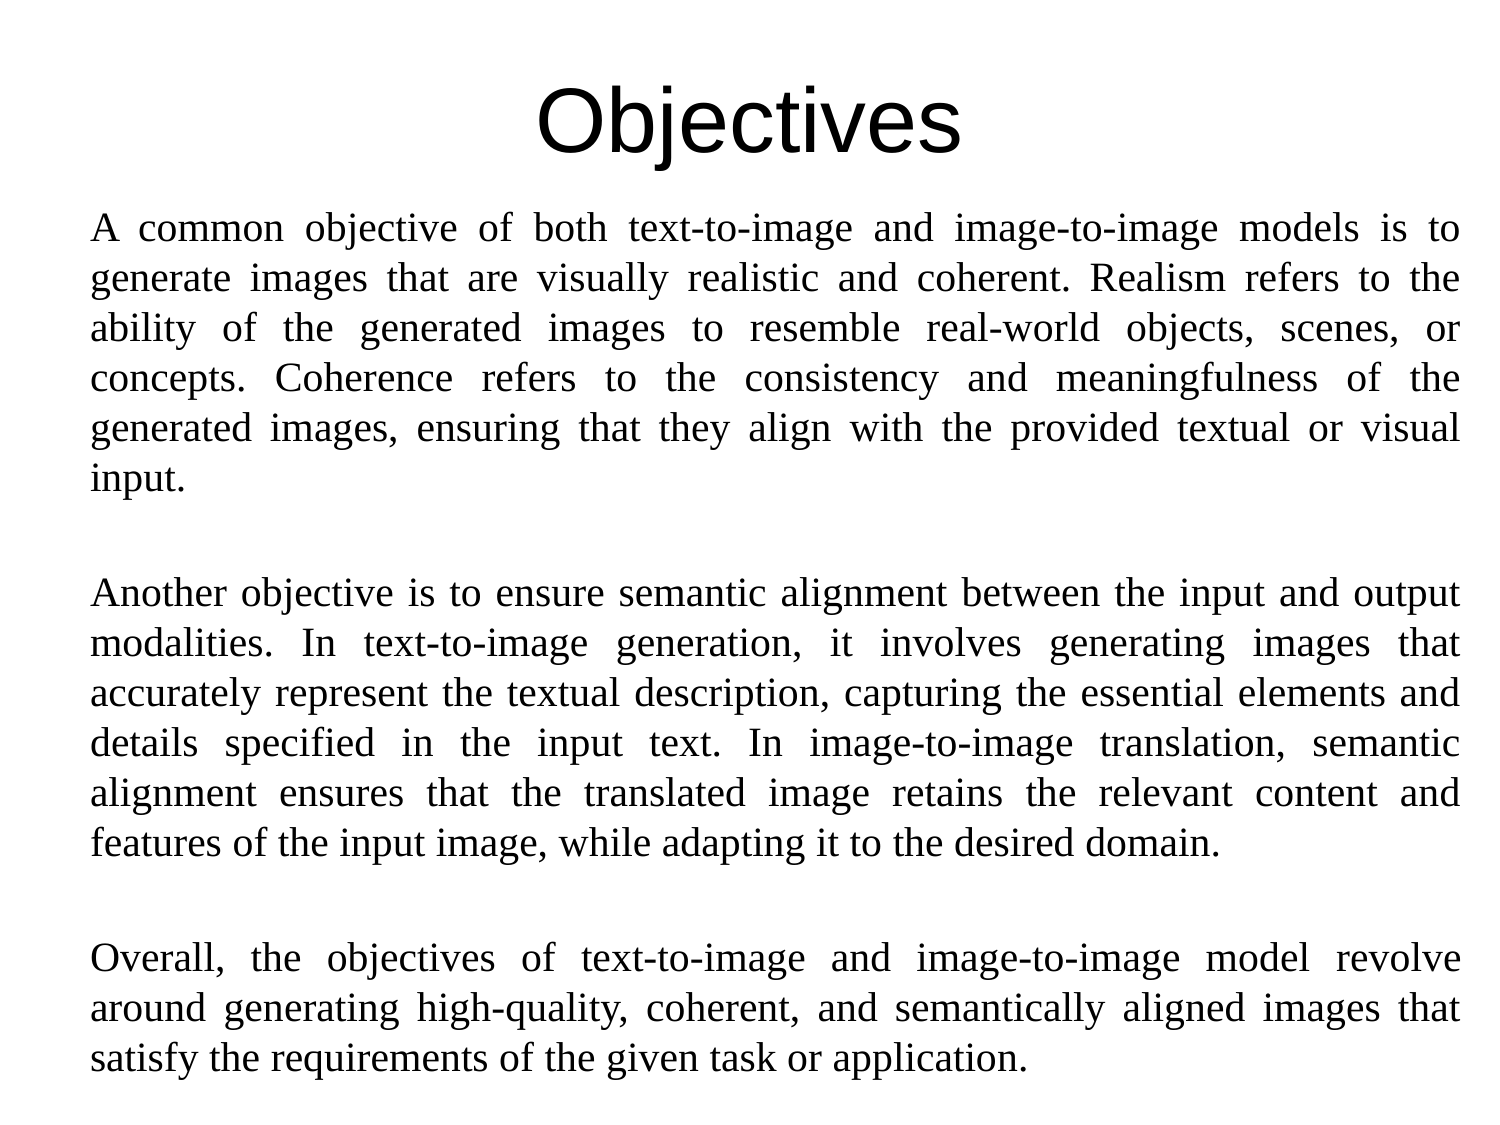

# Objectives
A common objective of both text-to-image and image-to-image models is to generate images that are visually realistic and coherent. Realism refers to the ability of the generated images to resemble real-world objects, scenes, or concepts. Coherence refers to the consistency and meaningfulness of the generated images, ensuring that they align with the provided textual or visual input.

Another objective is to ensure semantic alignment between the input and output modalities. In text-to-image generation, it involves generating images that accurately represent the textual description, capturing the essential elements and details specified in the input text. In image-to-image translation, semantic alignment ensures that the translated image retains the relevant content and features of the input image, while adapting it to the desired domain.

Overall, the objectives of text-to-image and image-to-image model revolve around generating high-quality, coherent, and semantically aligned images that satisfy the requirements of the given task or application.

6